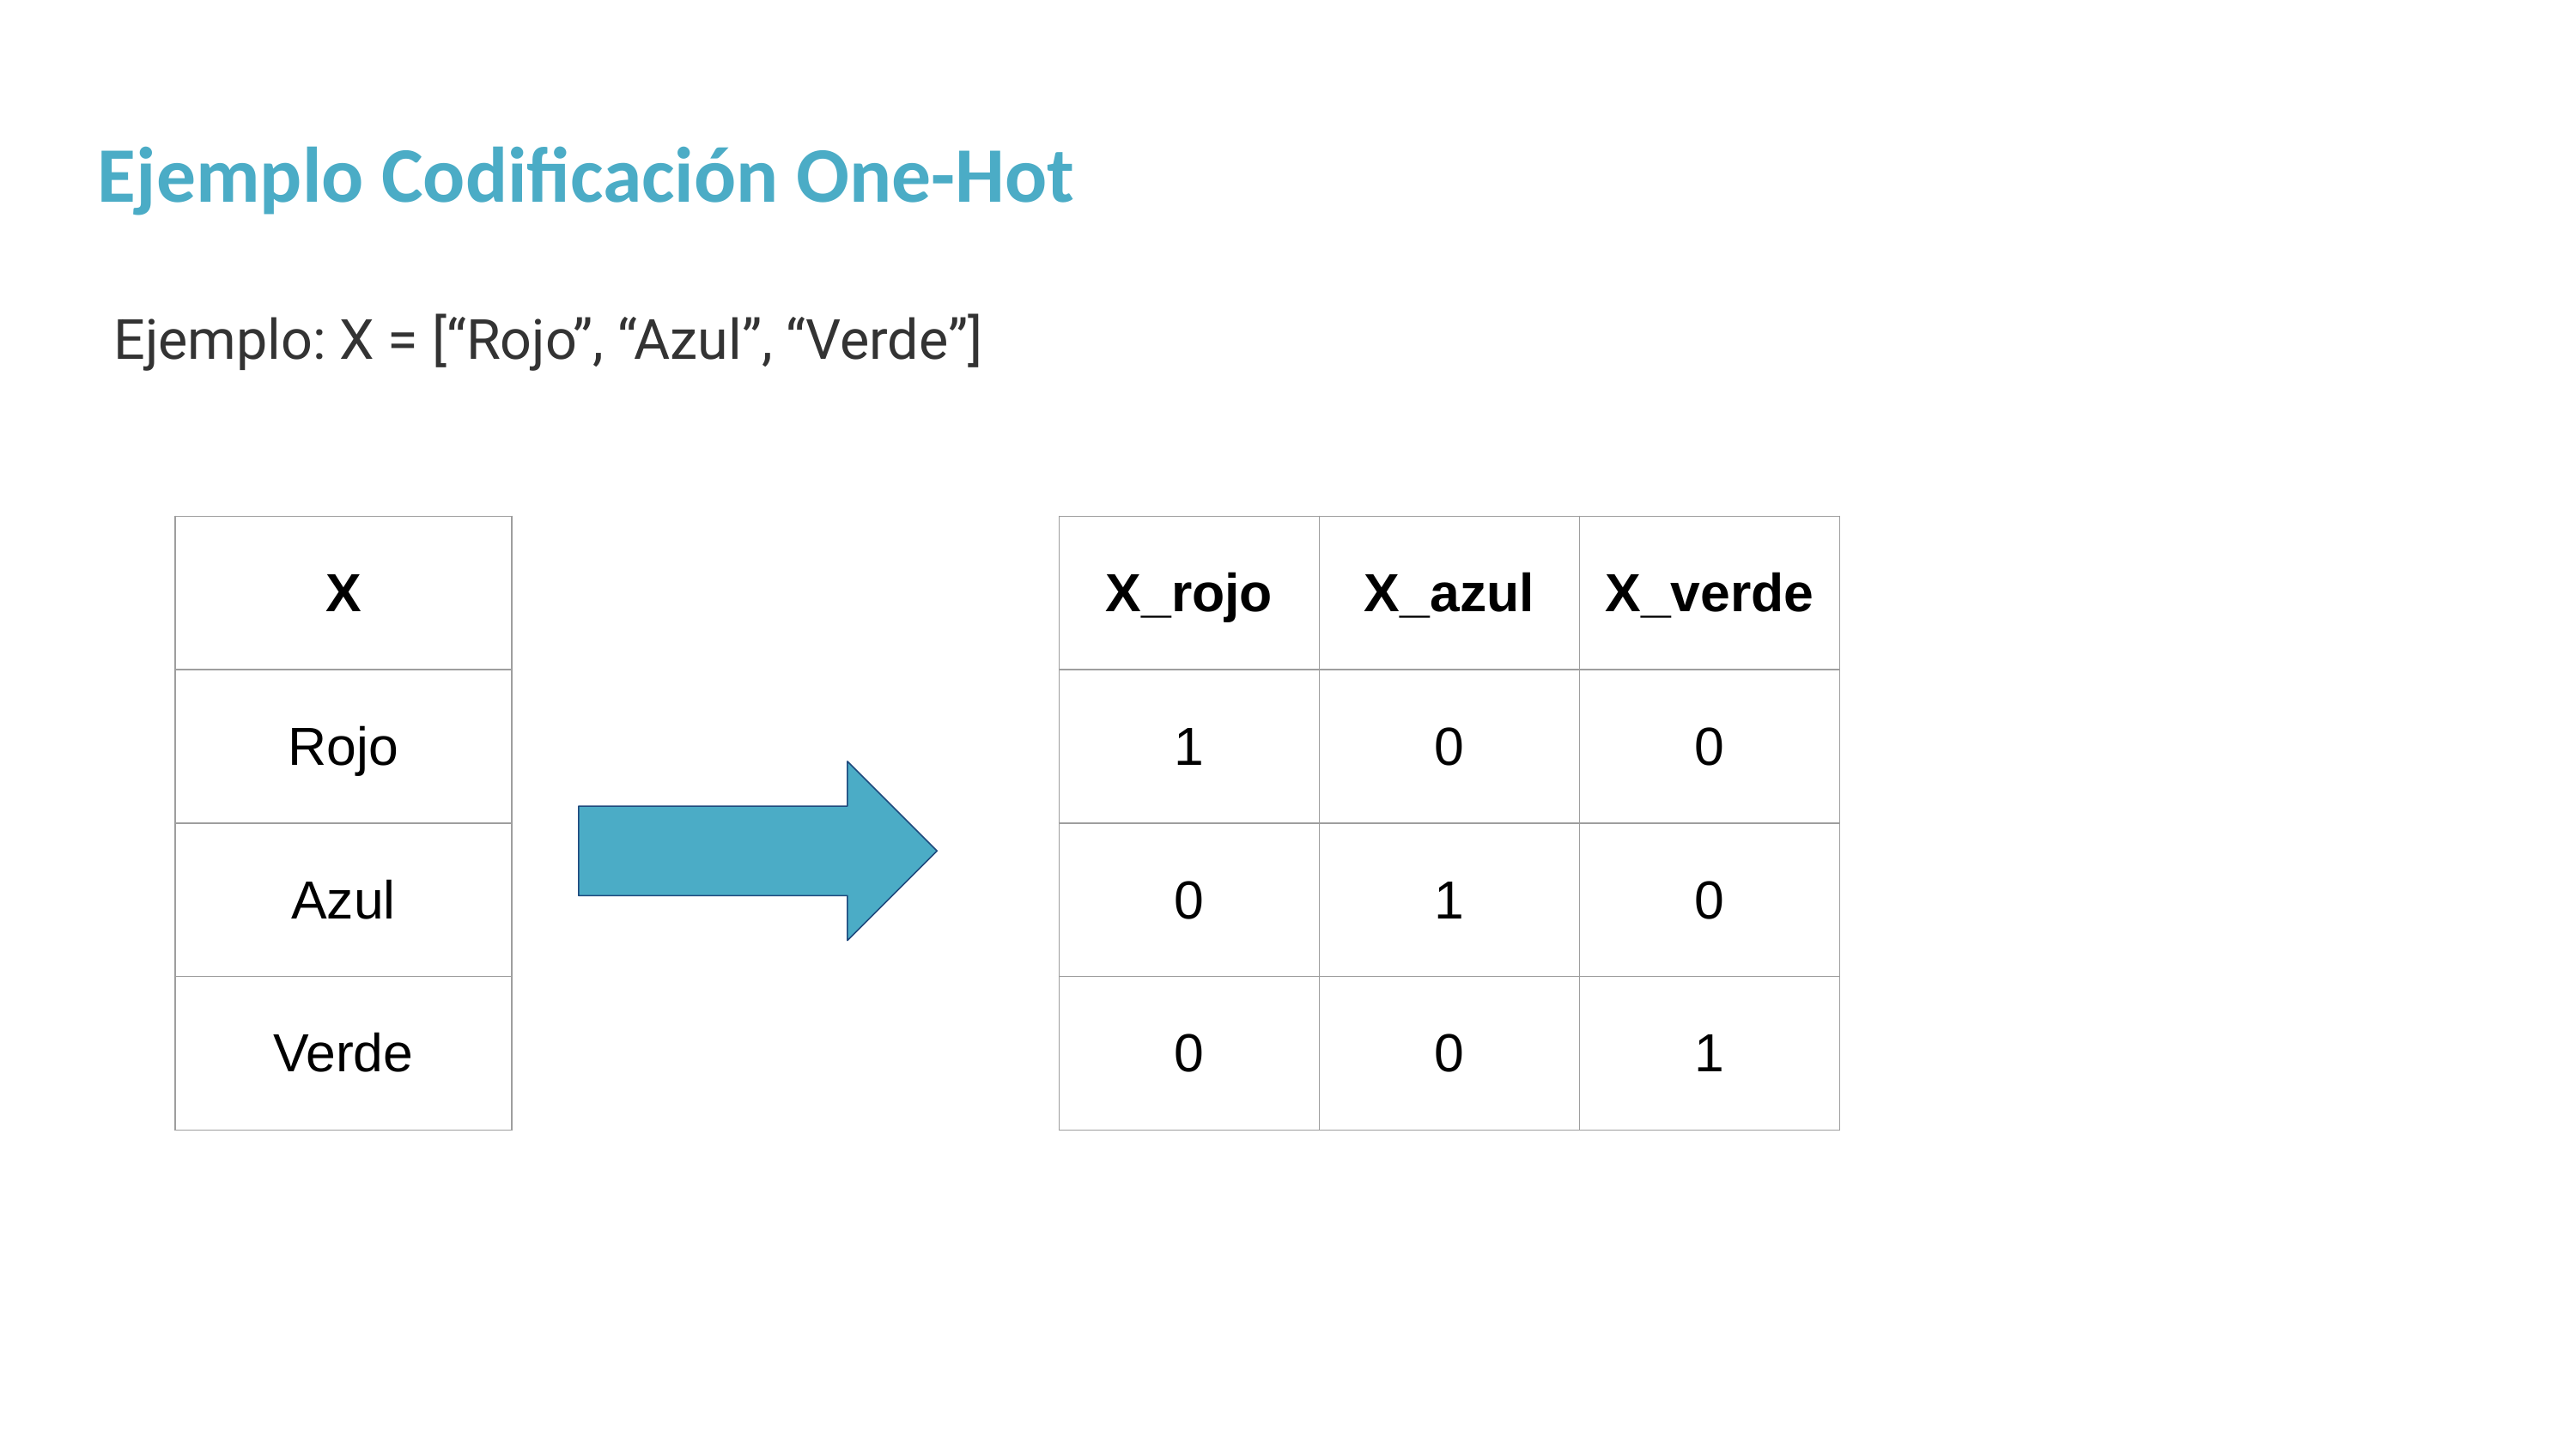

Ejemplo Codificación One-Hot
Ejemplo: X = [“Rojo”, “Azul”, “Verde”]
| X |
| --- |
| Rojo |
| Azul |
| Verde |
| X\_rojo | X\_azul | X\_verde |
| --- | --- | --- |
| 1 | 0 | 0 |
| 0 | 1 | 0 |
| 0 | 0 | 1 |